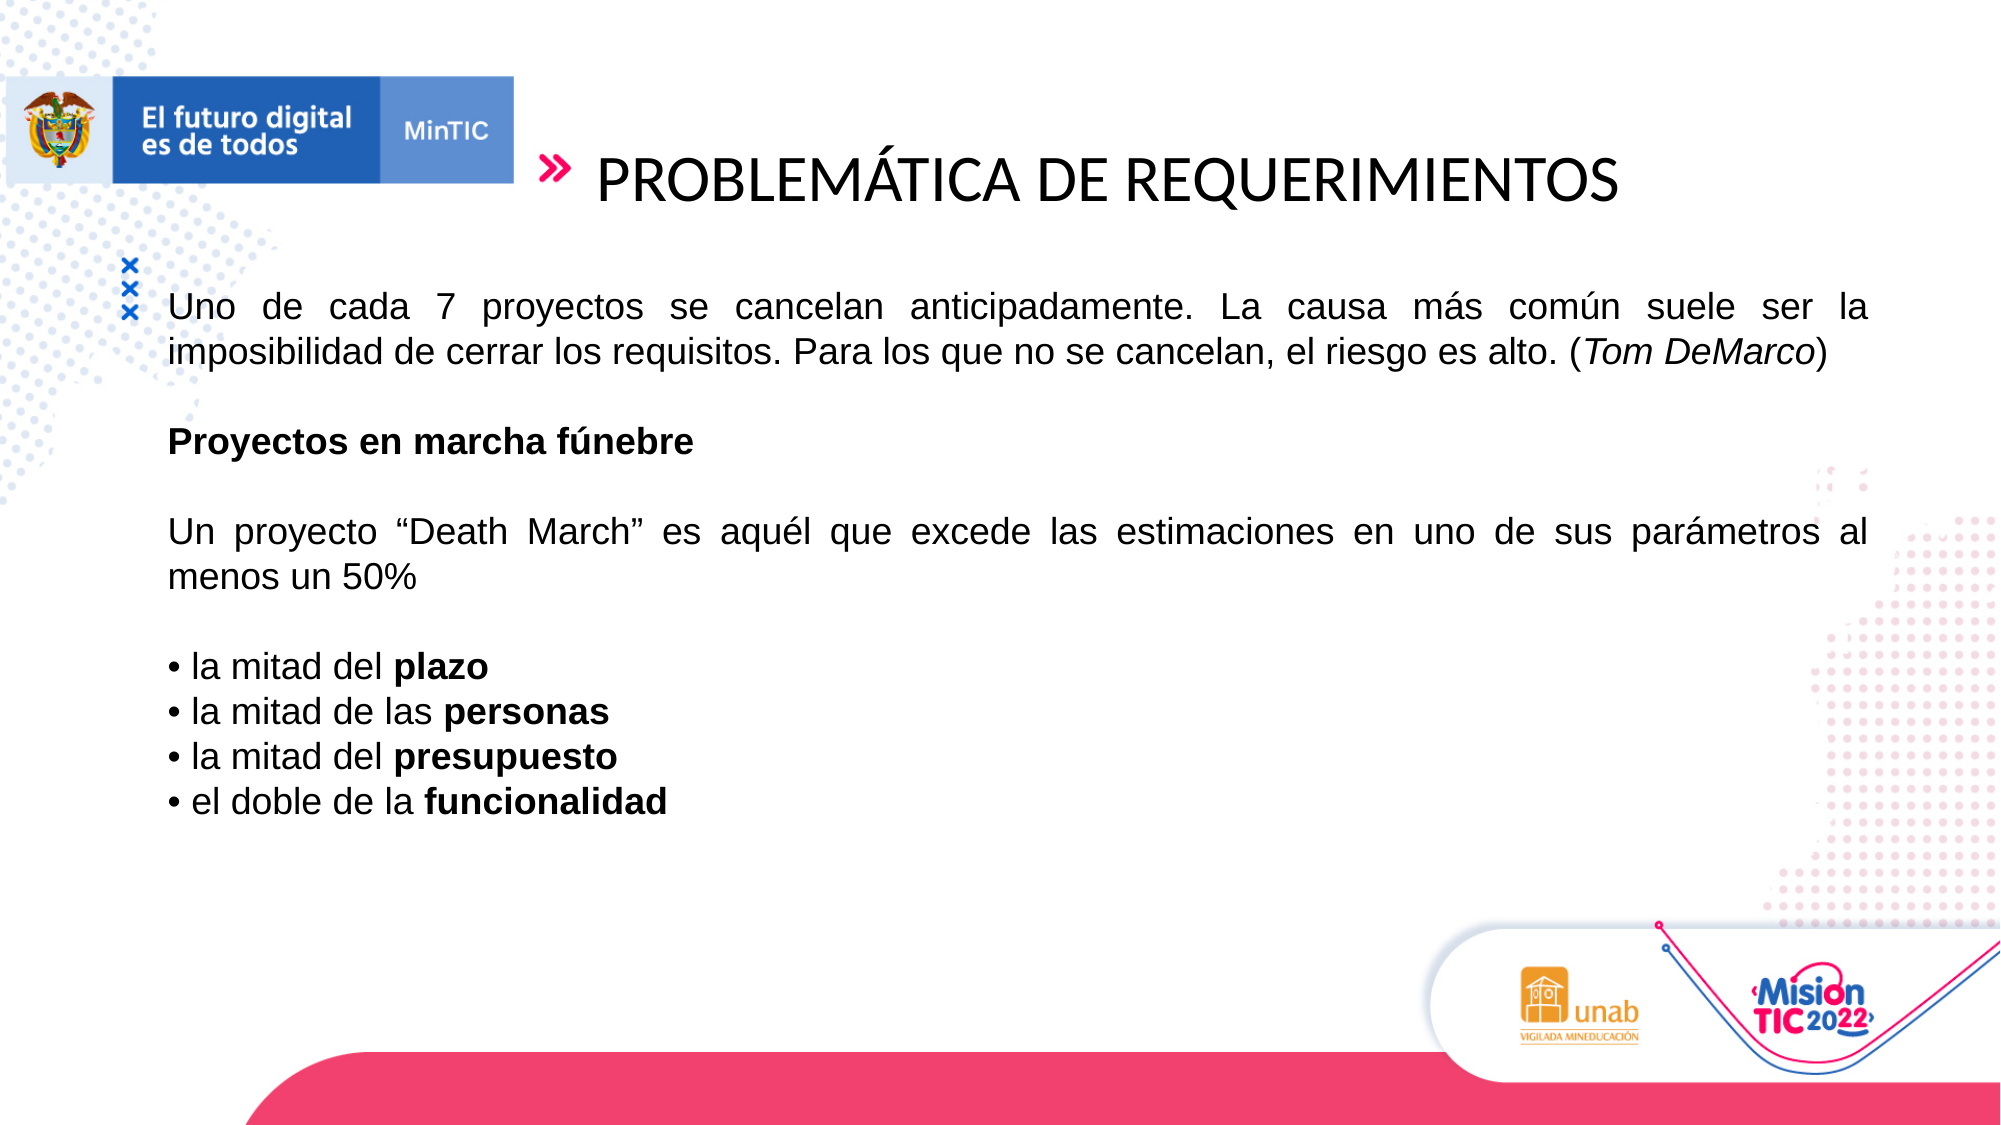

# PROBLEMÁTICA DE REQUERIMIENTOS
Uno de cada 7 proyectos se cancelan anticipadamente. La causa más común suele ser la imposibilidad de cerrar los requisitos. Para los que no se cancelan, el riesgo es alto. (Tom DeMarco)

Proyectos en marcha fúnebre

Un proyecto “Death March” es aquél que excede las estimaciones en uno de sus parámetros al menos un 50%

• la mitad del plazo
• la mitad de las personas
• la mitad del presupuesto
• el doble de la funcionalidad